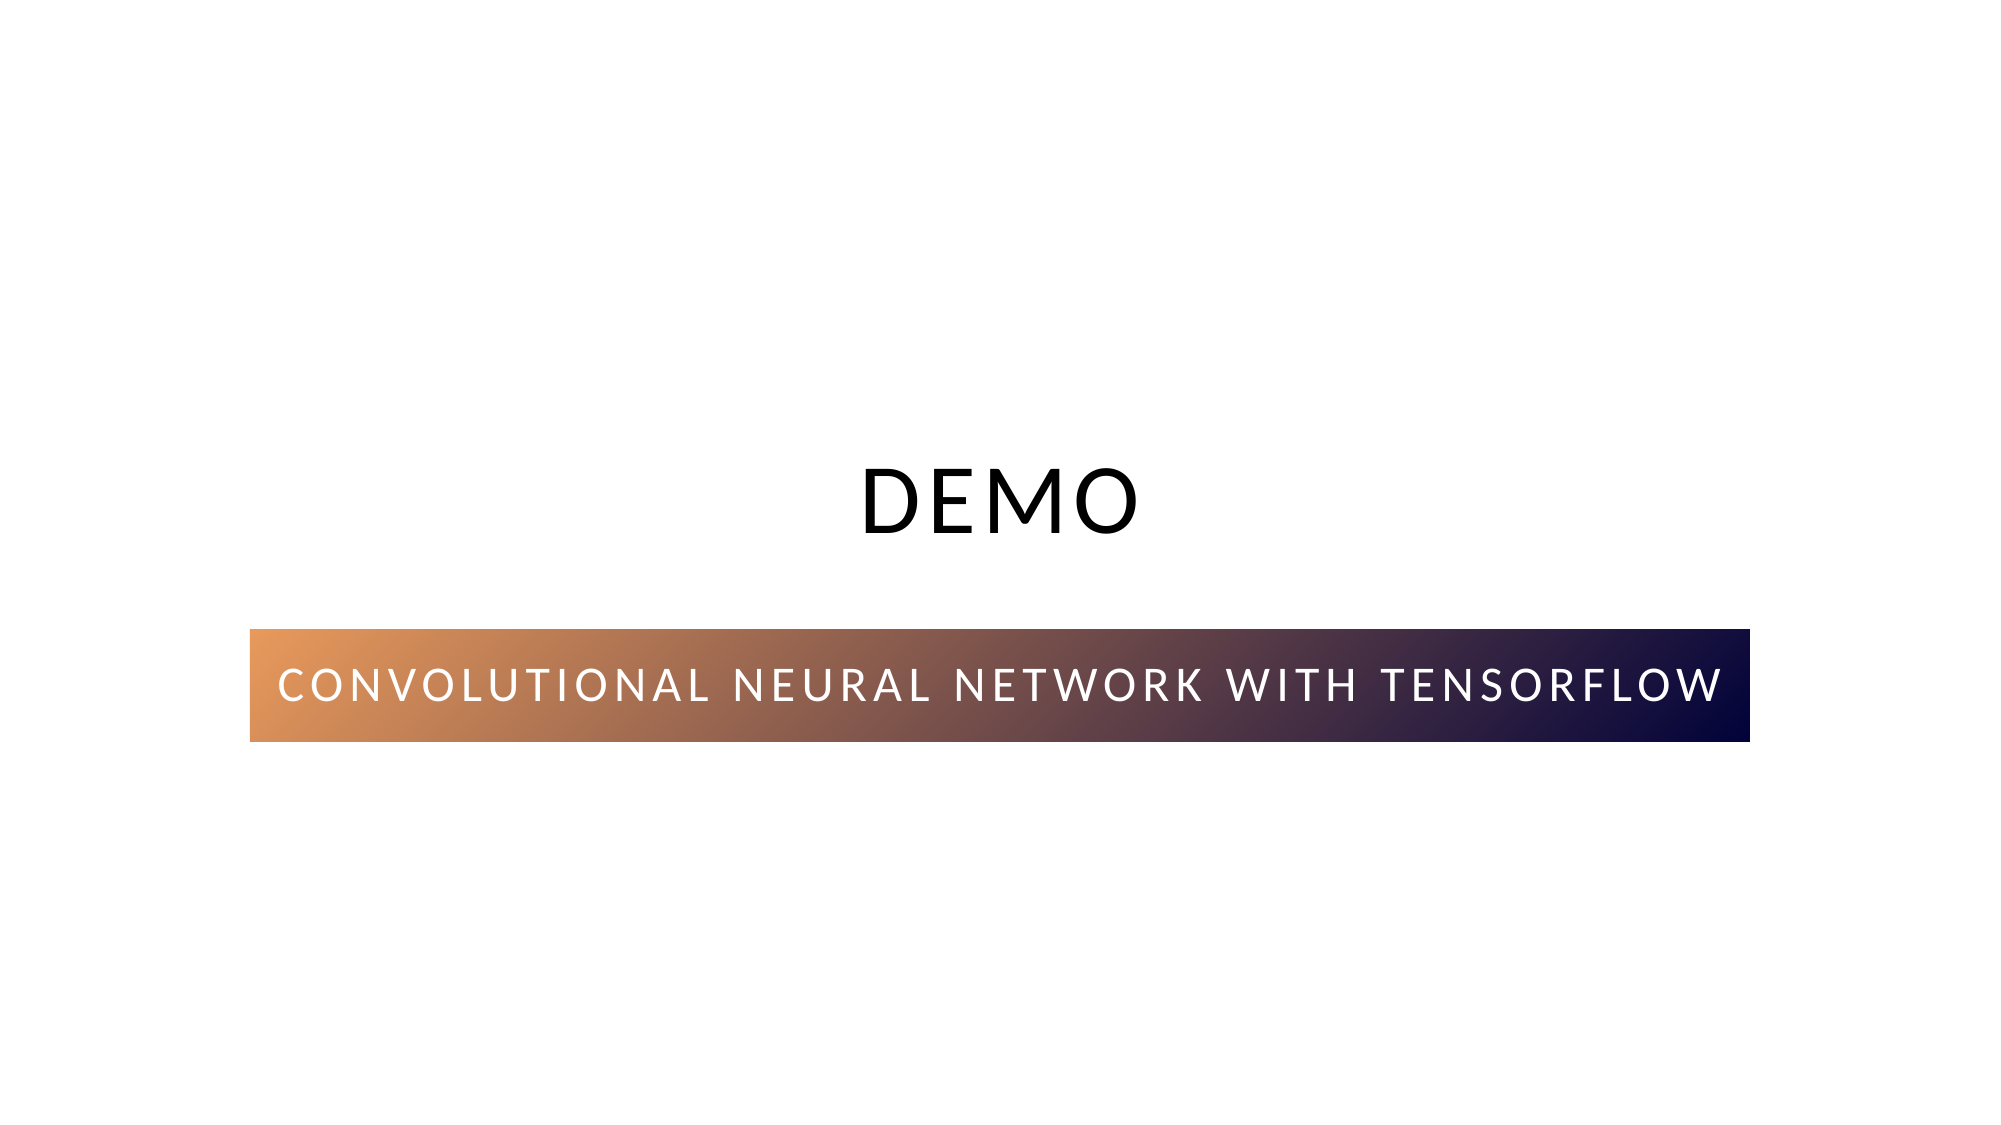

# Demo
Convolutional Neural Network with TensorFlow